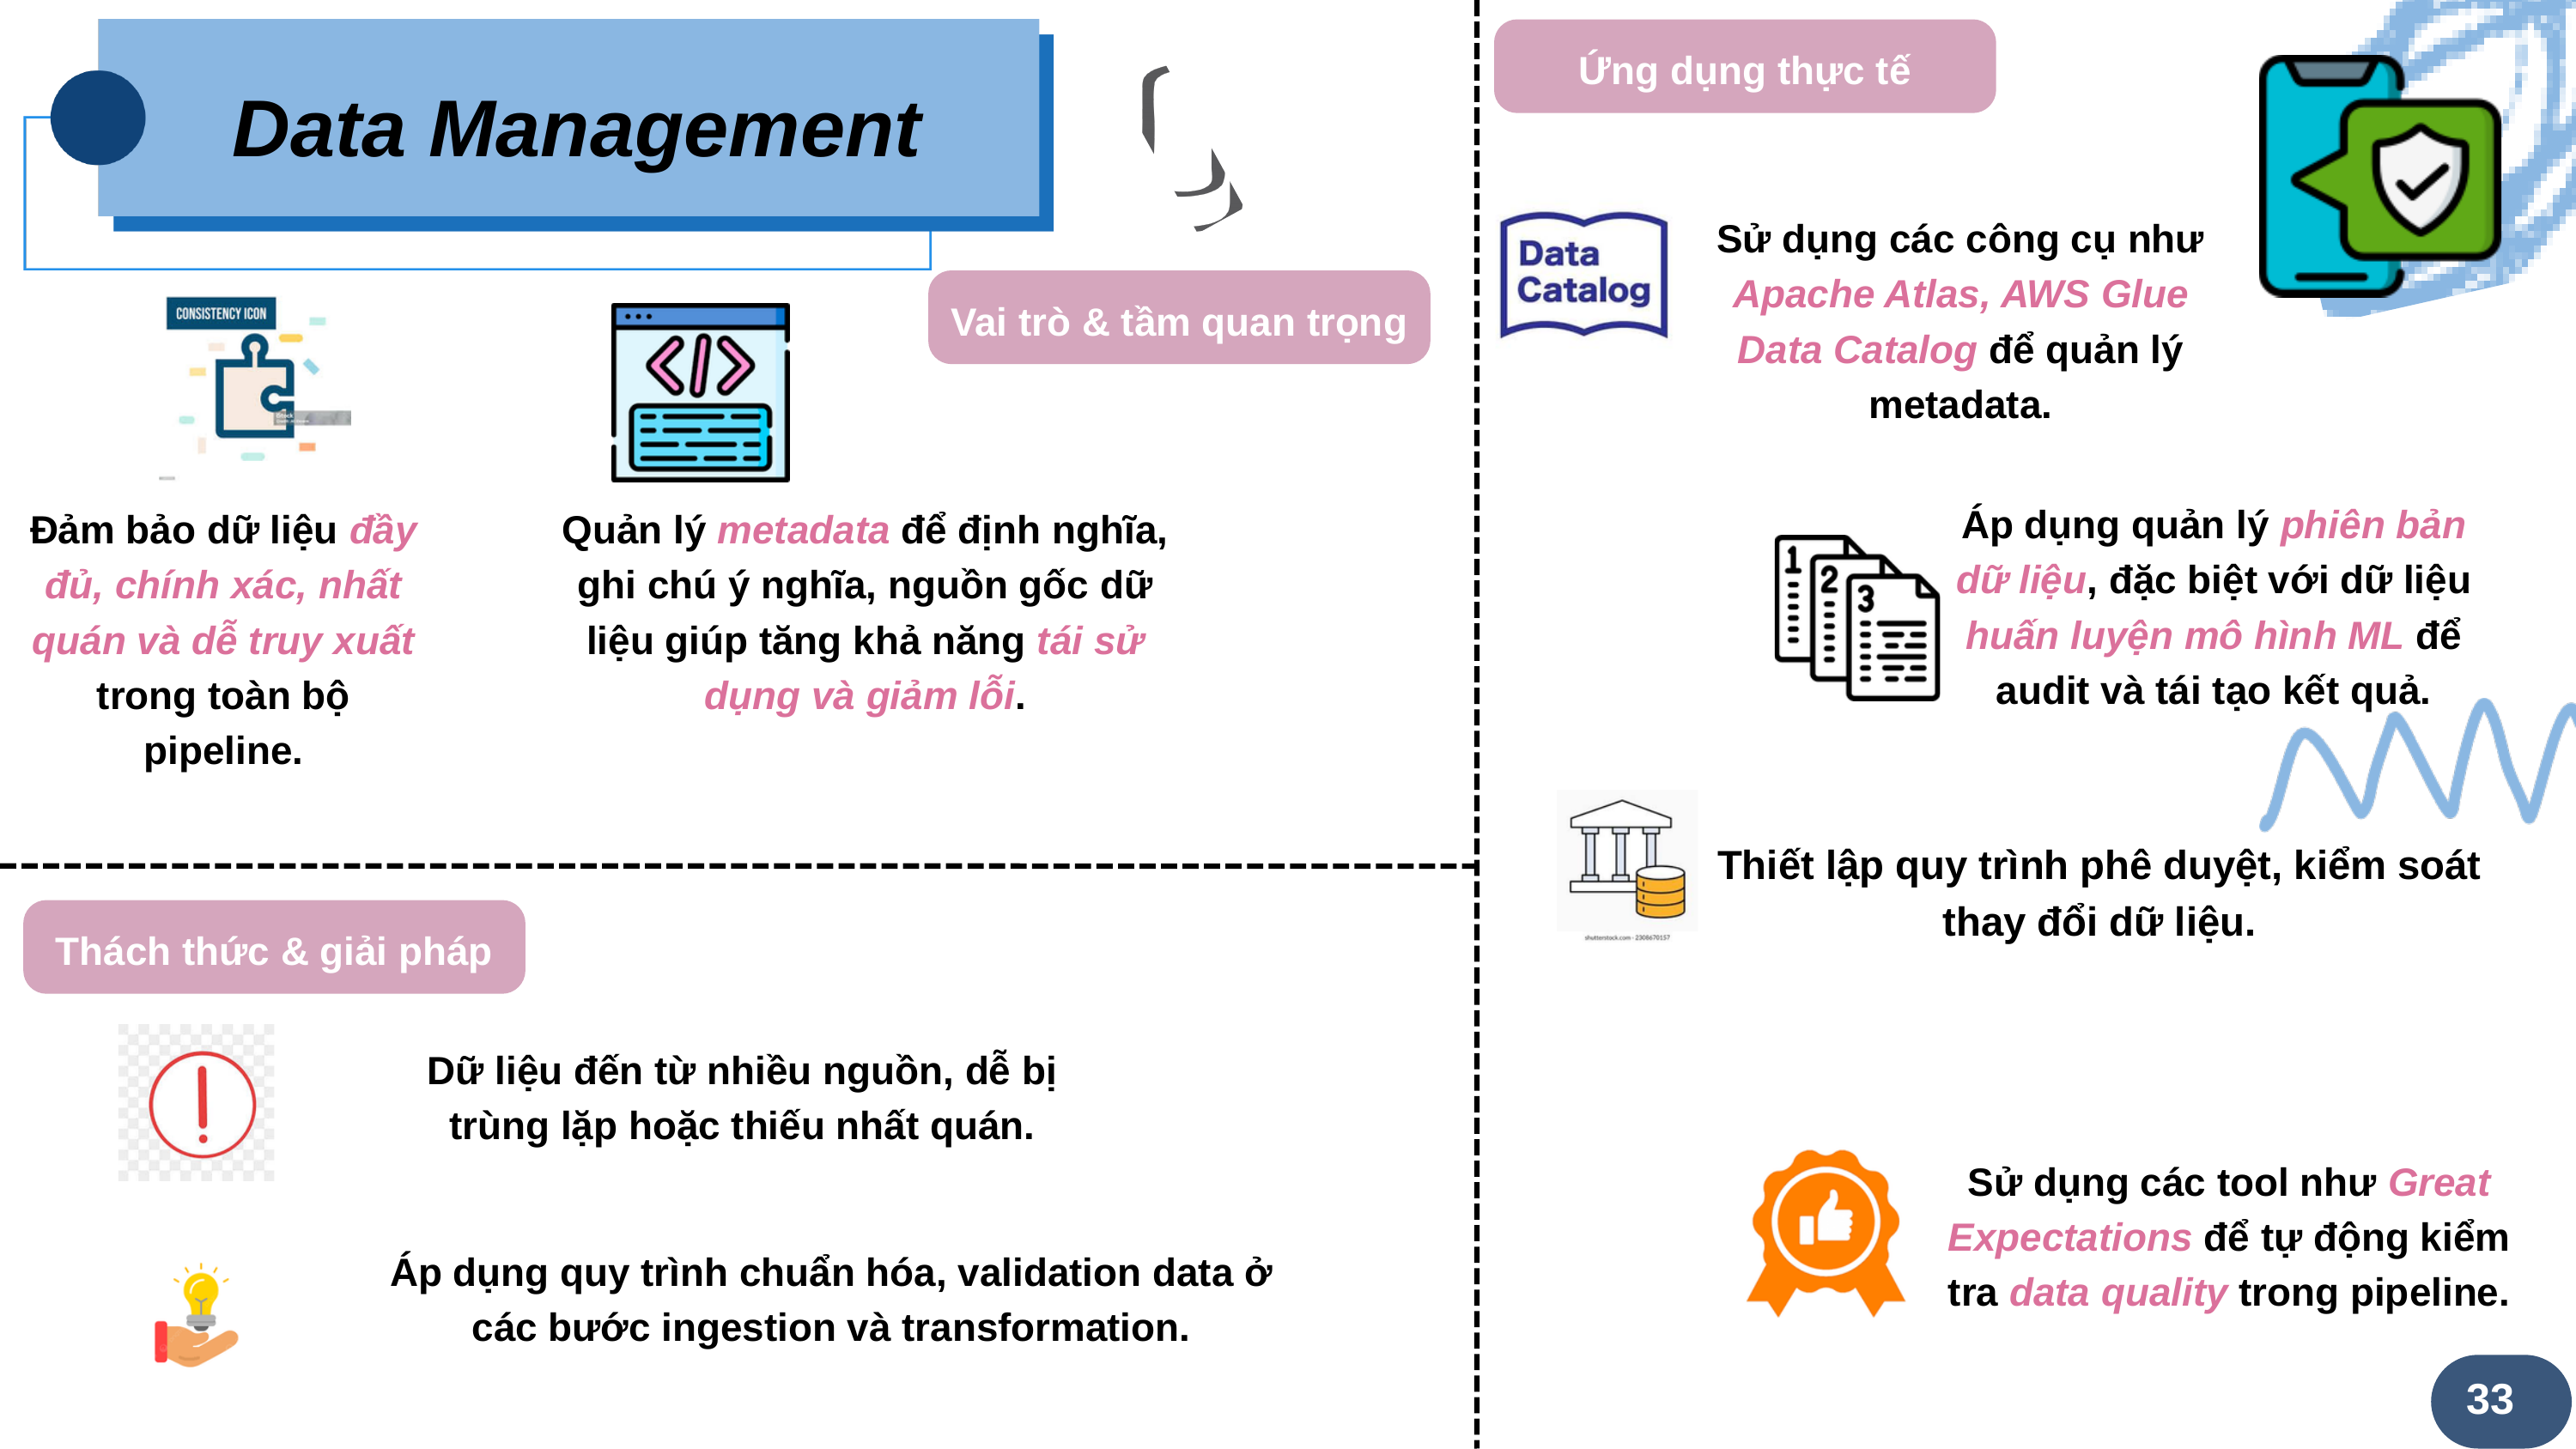

Data Management

Ứng dụng thực tế

Sử dụng các công cụ như Apache Atlas, AWS Glue Data Catalog để quản lý metadata.

Vai trò & tầm quan trọng

Áp dụng quản lý phiên bản dữ liệu, đặc biệt với dữ liệu huấn luyện mô hình ML để audit và tái tạo kết quả.

Đảm bảo dữ liệu đầy đủ, chính xác, nhất quán và dễ truy xuất trong toàn bộ pipeline.
Quản lý metadata để định nghĩa, ghi chú ý nghĩa, nguồn gốc dữ liệu giúp tăng khả năng tái sử dụng và giảm lỗi.

Thiết lập quy trình phê duyệt, kiểm soát thay đổi dữ liệu.

Thách thức & giải pháp

Dữ liệu đến từ nhiều nguồn, dễ bị trùng lặp hoặc thiếu nhất quán.

Sử dụng các tool như Great Expectations để tự động kiểm tra data quality trong pipeline.

Áp dụng quy trình chuẩn hóa, validation data ở các bước ingestion và transformation.

33